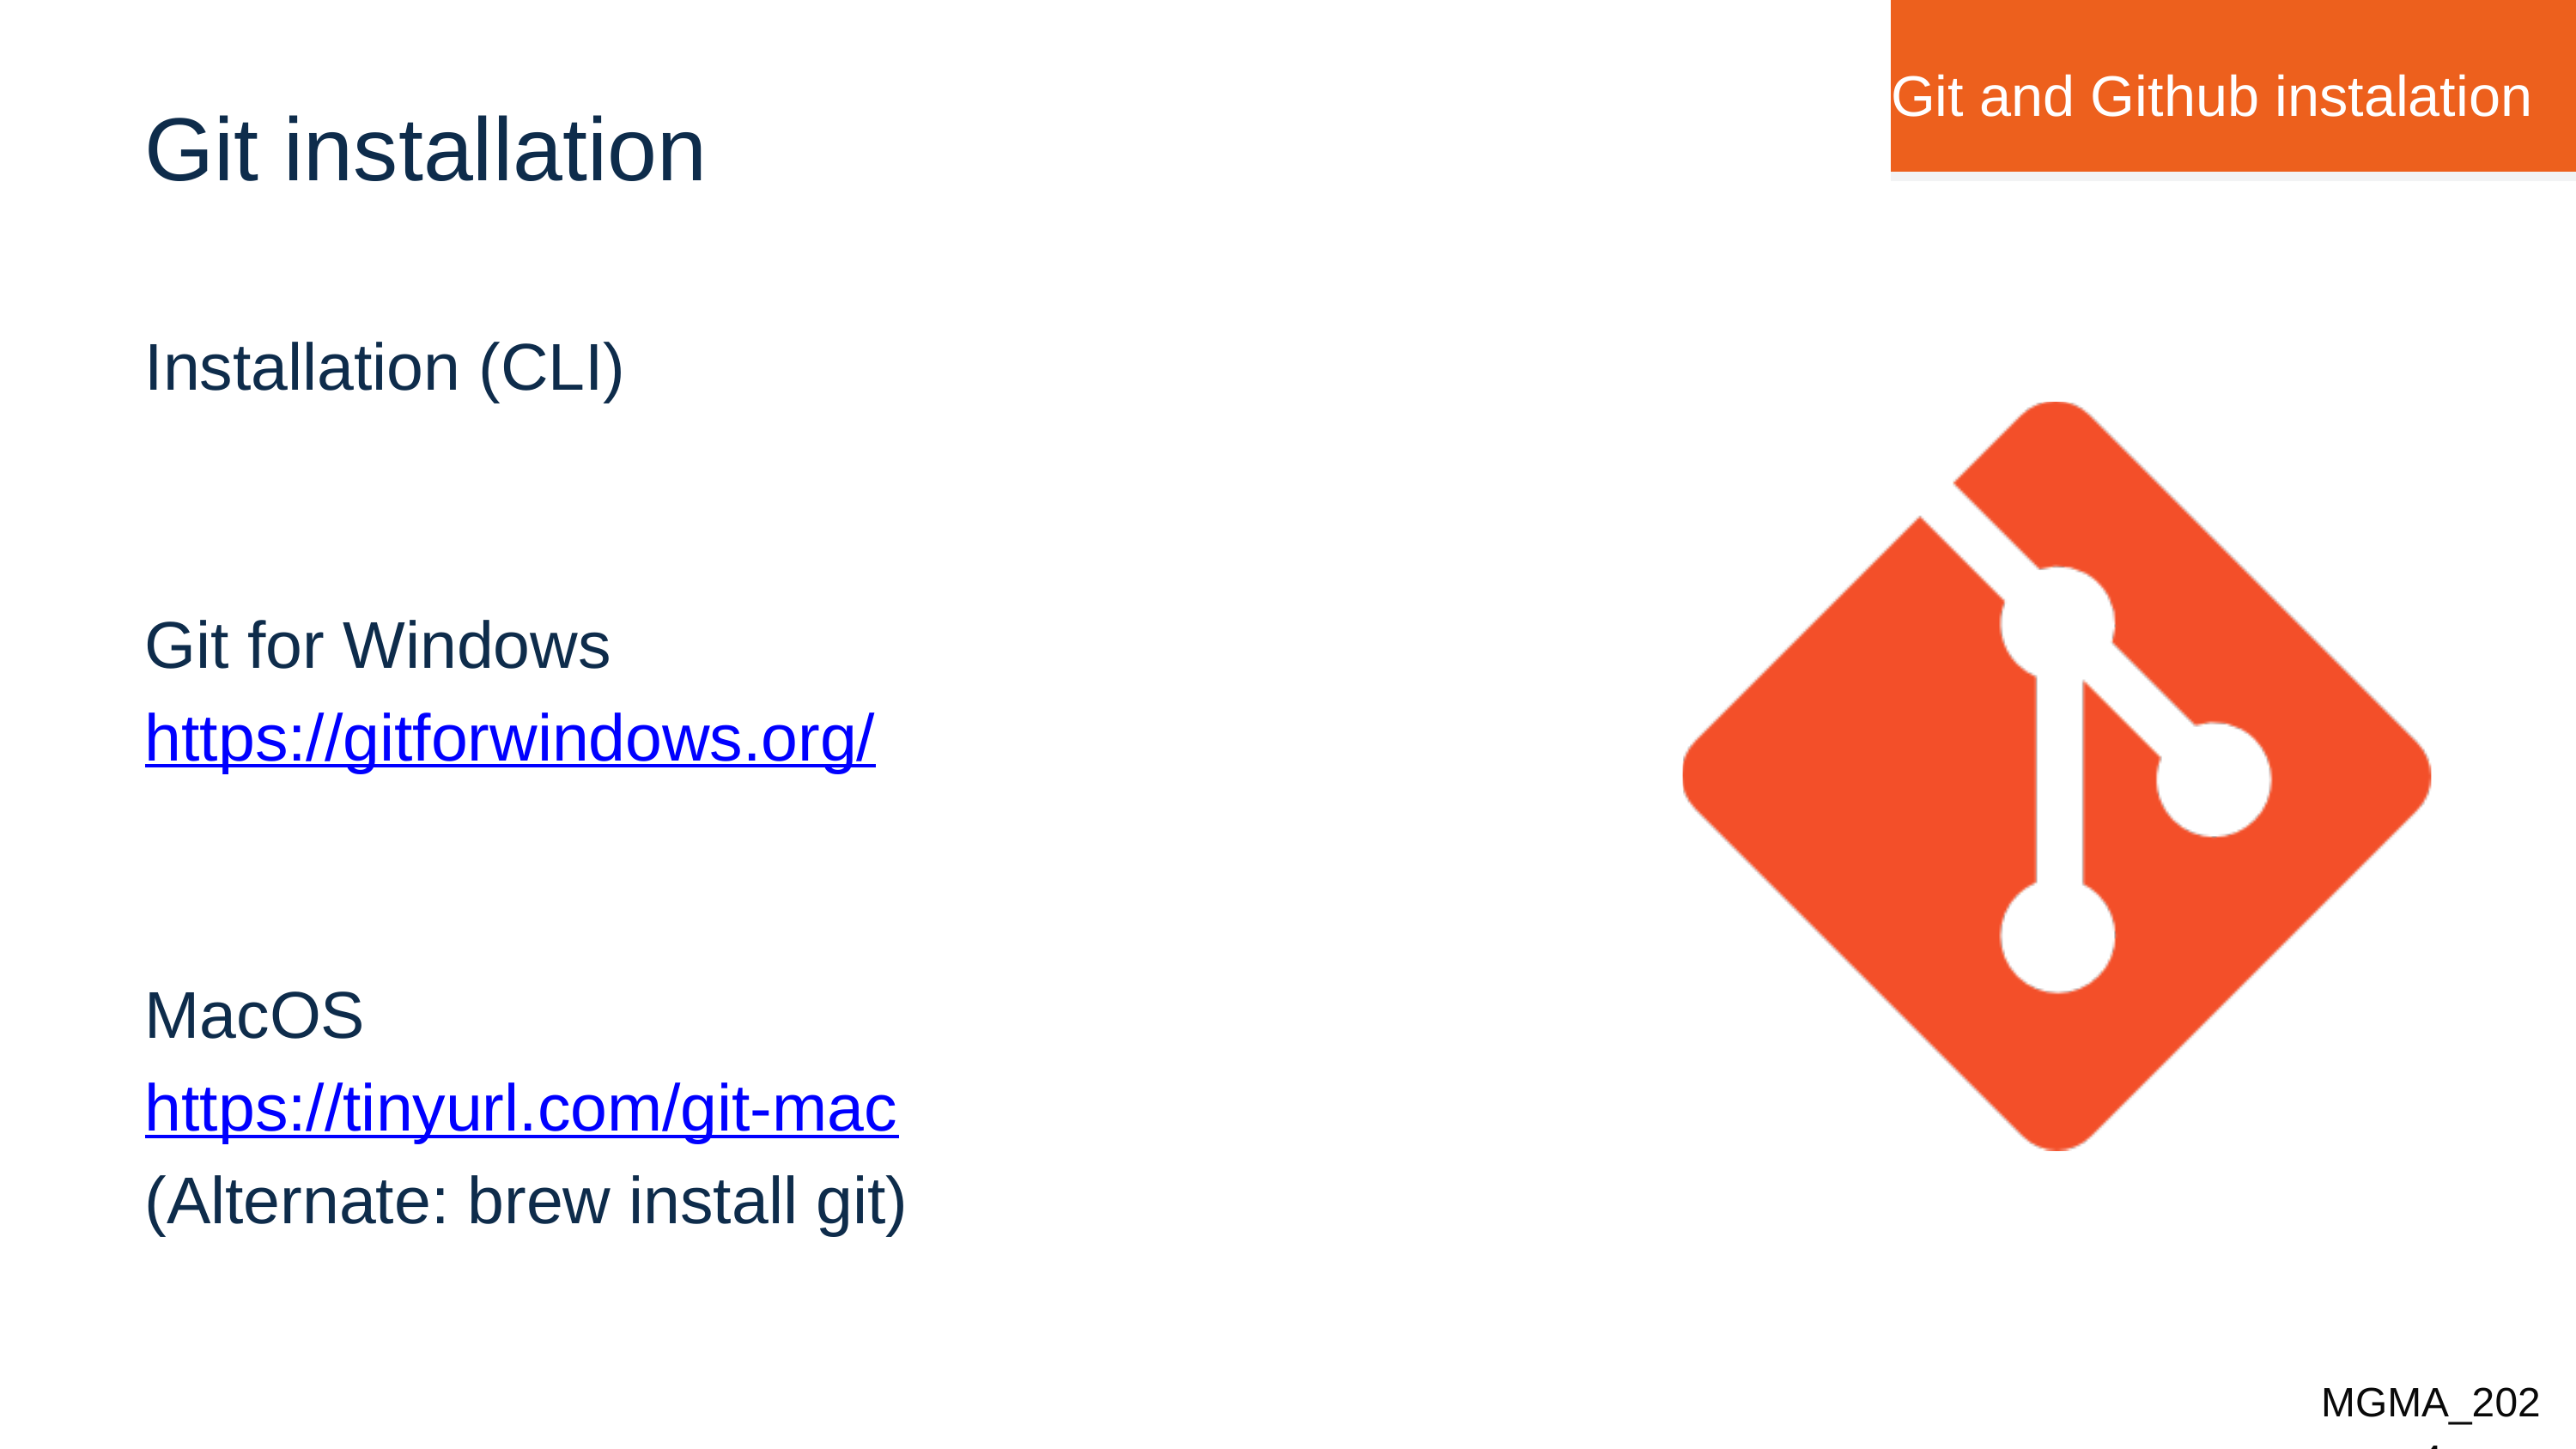

| Git and Github instalation |
| --- |
Git installation
Installation (CLI)

Git for Windows
https://gitforwindows.org/

MacOS
https://tinyurl.com/git-mac
(Alternate: brew install git)

MGMA_2024